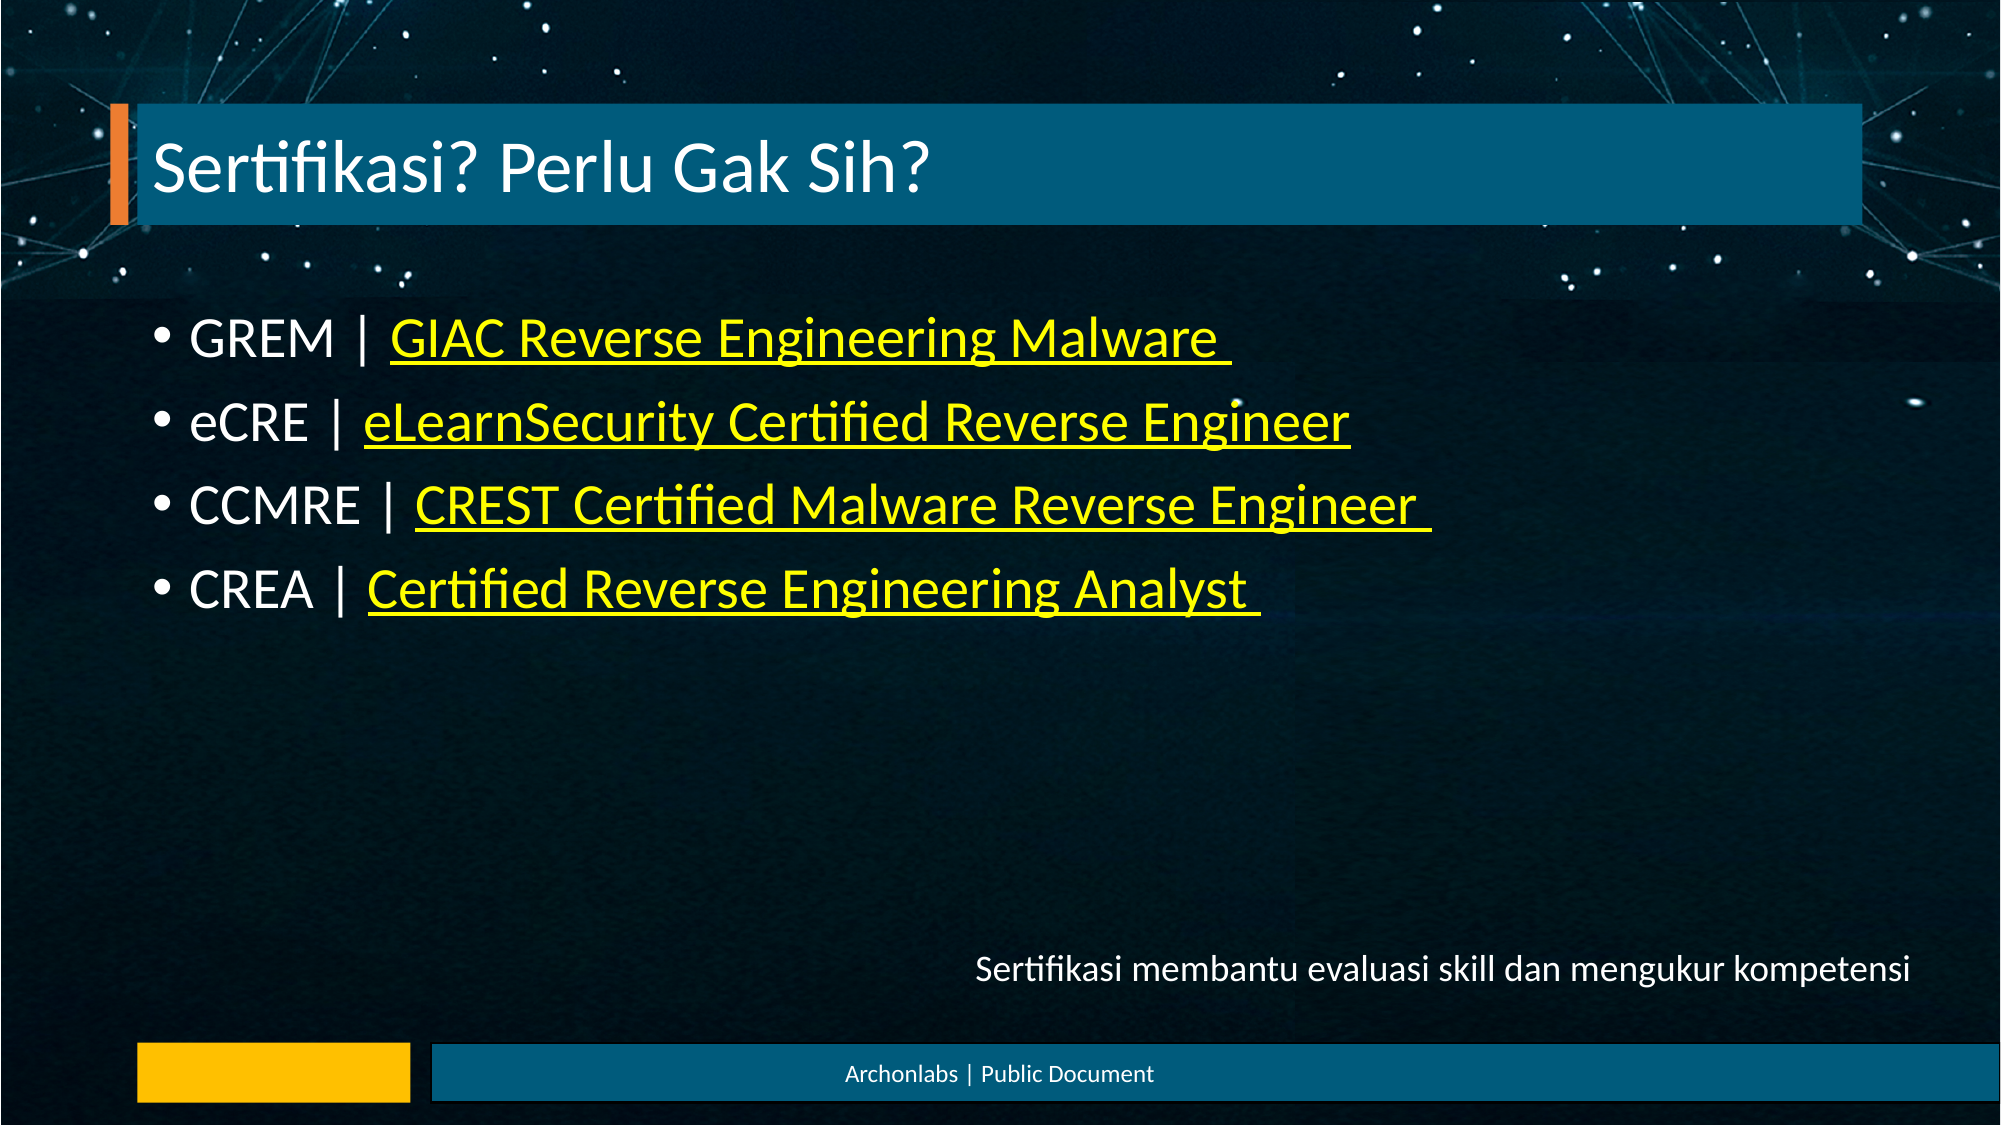

# Sertifikasi? Perlu Gak Sih?
GREM | GIAC Reverse Engineering Malware
eCRE | eLearnSecurity Certified Reverse Engineer
CCMRE | CREST Certified Malware Reverse Engineer
CREA | Certified Reverse Engineering Analyst
Sertifikasi membantu evaluasi skill dan mengukur kompetensi
Archonlabs | Public Document